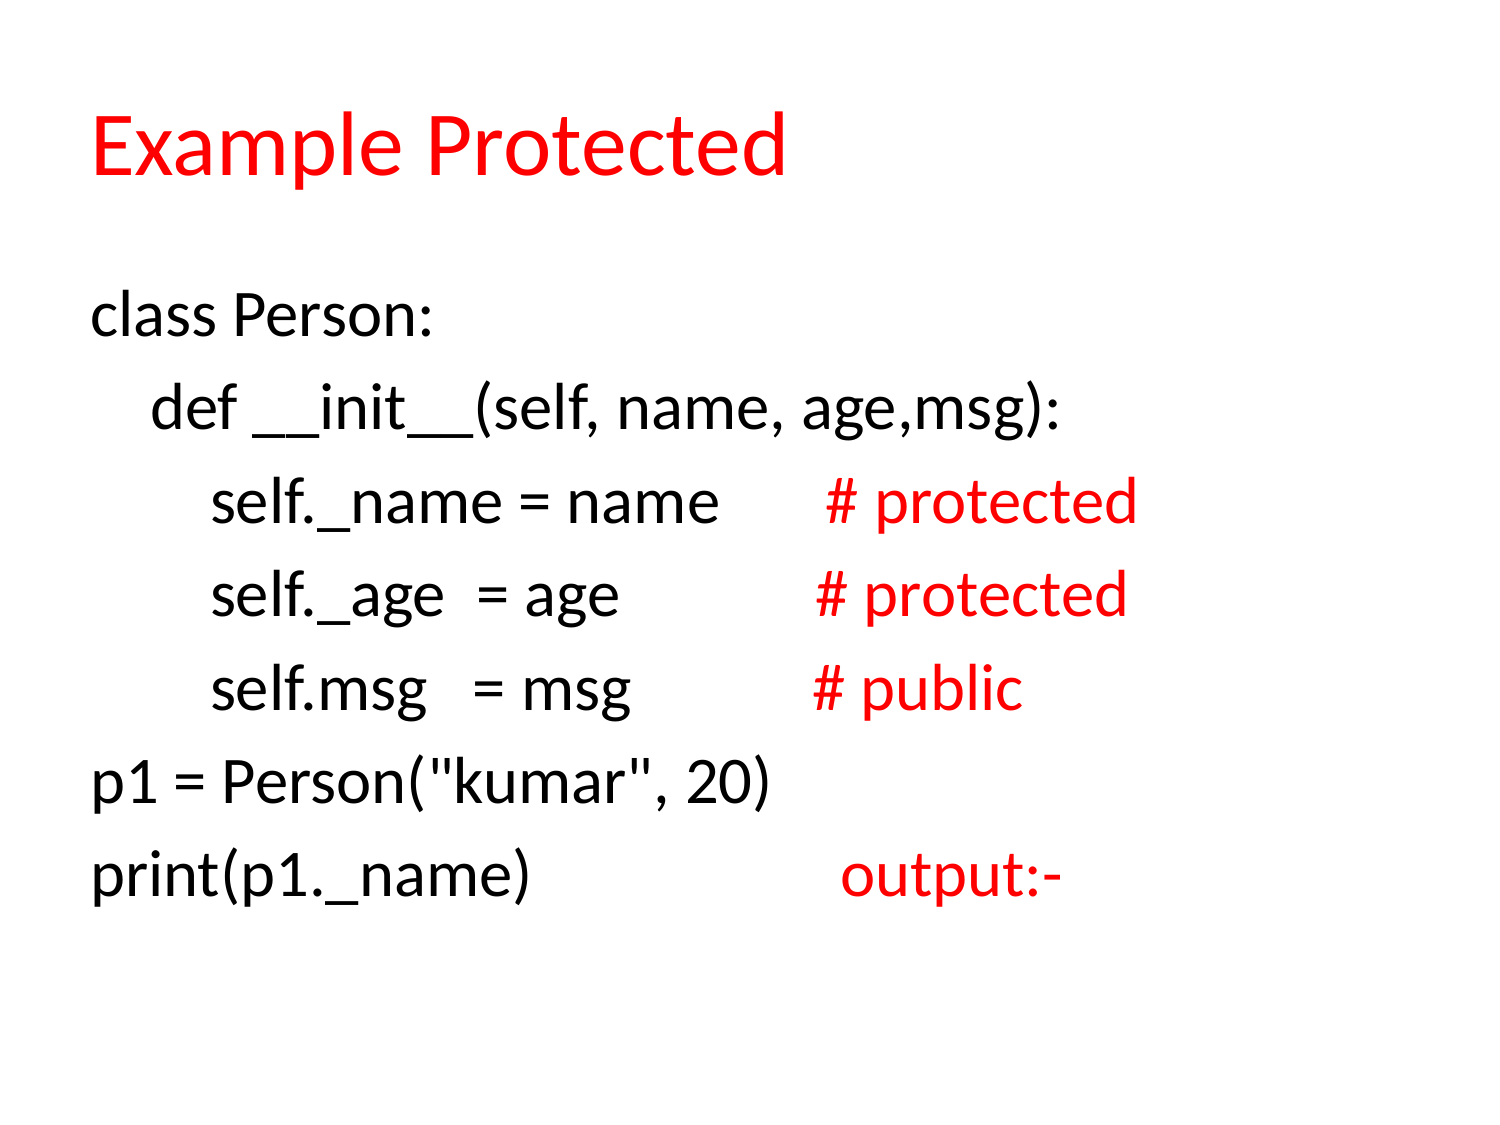

# Example Protected
class Person:
    def __init__(self, name, age,msg):
        self._name = name       # protected
        self._age  = age             # protected
        self.msg   = msg            # public
p1 = Person("kumar", 20)
print(p1._name)			output:-